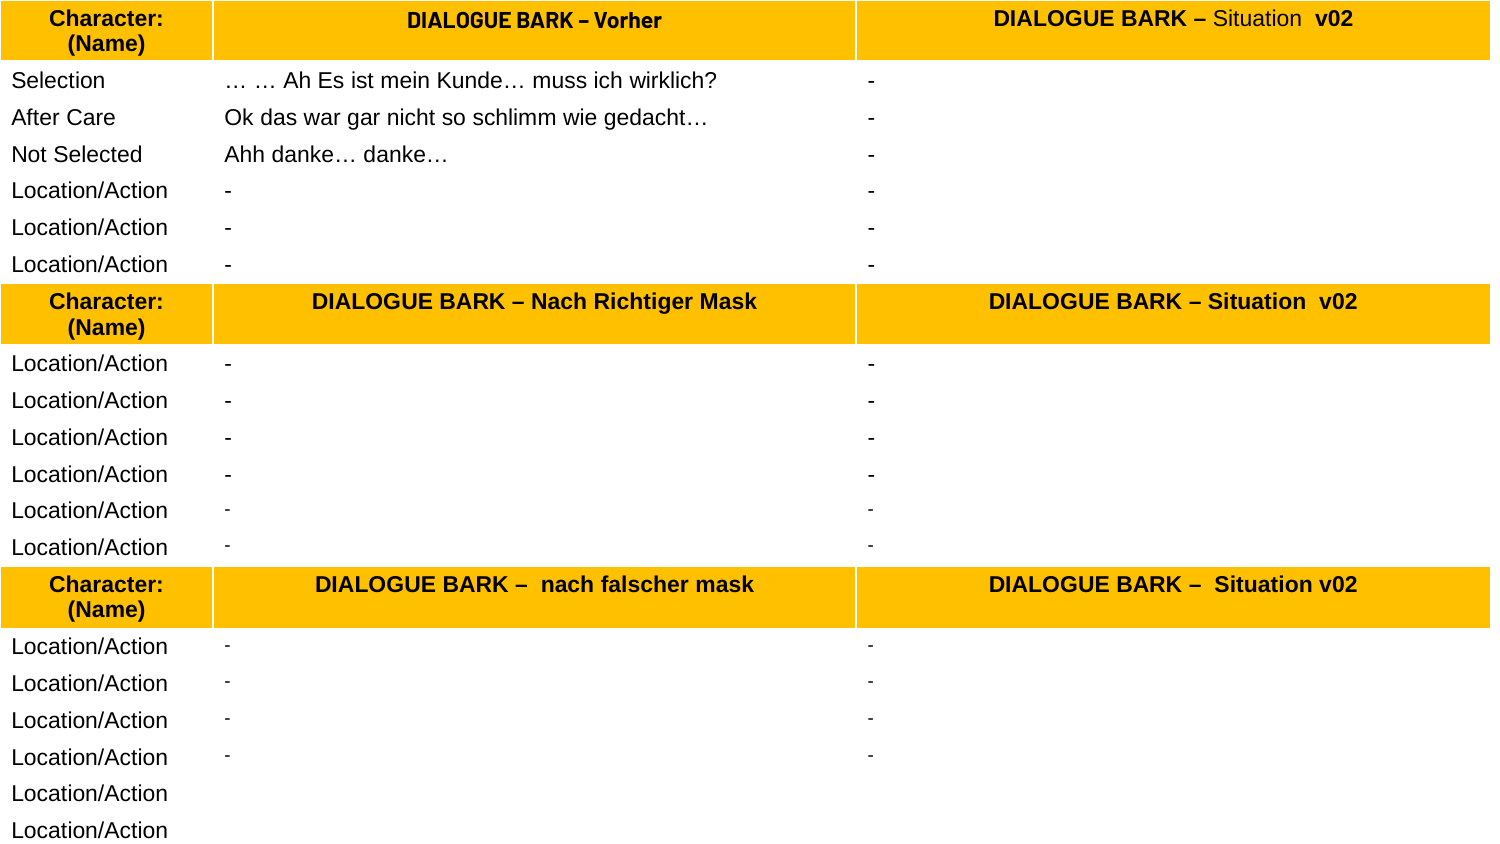

| Character: (Name) | DIALOGUE BARK – Vorher | DIALOGUE BARK – Situation v02 |
| --- | --- | --- |
| Selection | … … Ah Es ist mein Kunde… muss ich wirklich? | - |
| After Care | Ok das war gar nicht so schlimm wie gedacht… | - |
| Not Selected | Ahh danke… danke… | - |
| Location/Action | - | - |
| Location/Action | - | - |
| Location/Action | - | - |
| Character: (Name) | DIALOGUE BARK – Nach Richtiger Mask | DIALOGUE BARK – Situation v02 |
| Location/Action | - | - |
| Location/Action | - | - |
| Location/Action | - | - |
| Location/Action | - | - |
| Location/Action | - | - |
| Location/Action | - | - |
| Character: (Name) | DIALOGUE BARK – nach falscher mask | DIALOGUE BARK – Situation v02 |
| Location/Action | - | - |
| Location/Action | - | - |
| Location/Action | - | - |
| Location/Action | - | - |
| Location/Action |  |  |
| Location/Action |  |  |